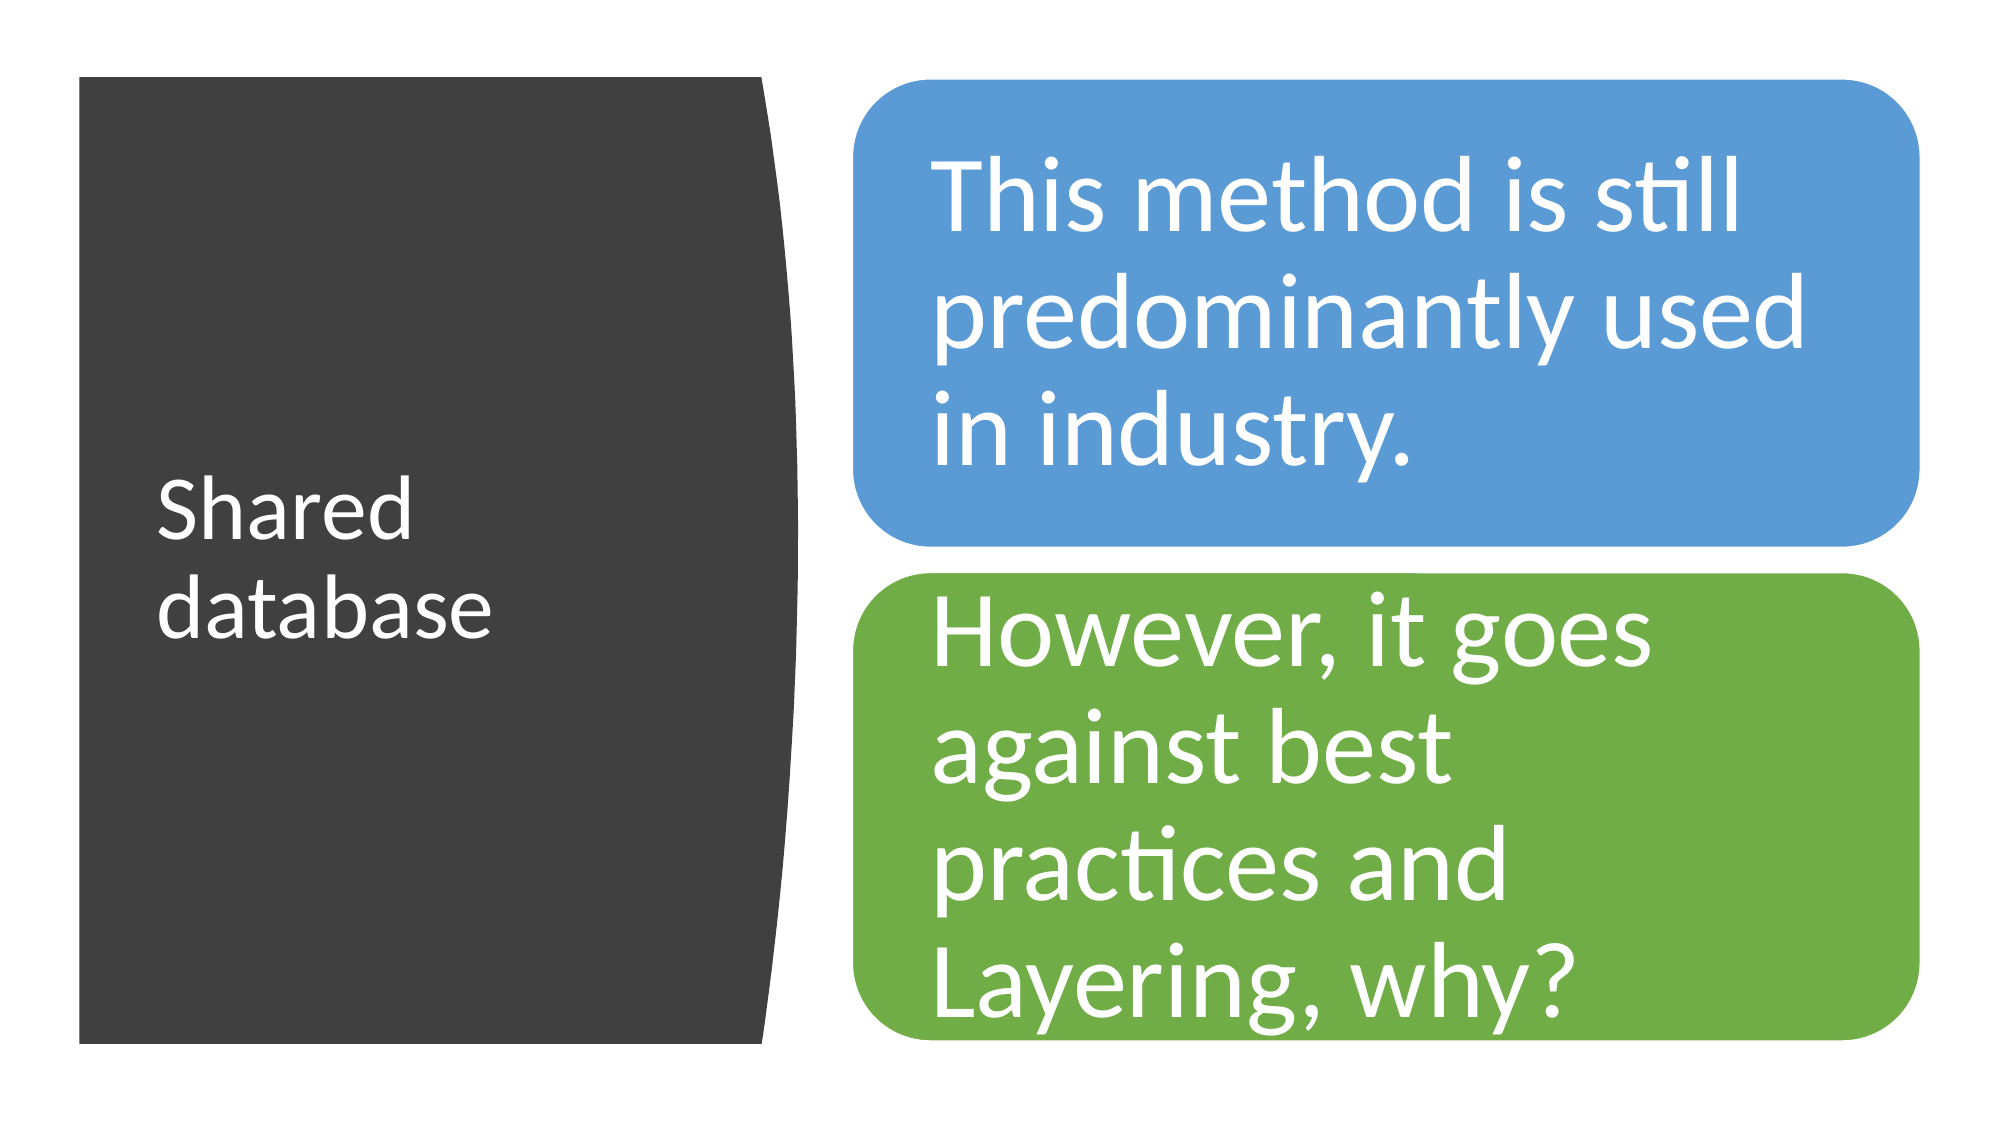

This method is still predominantly used in industry.
However, it goes against best practices and Layering, why?

# Shared database